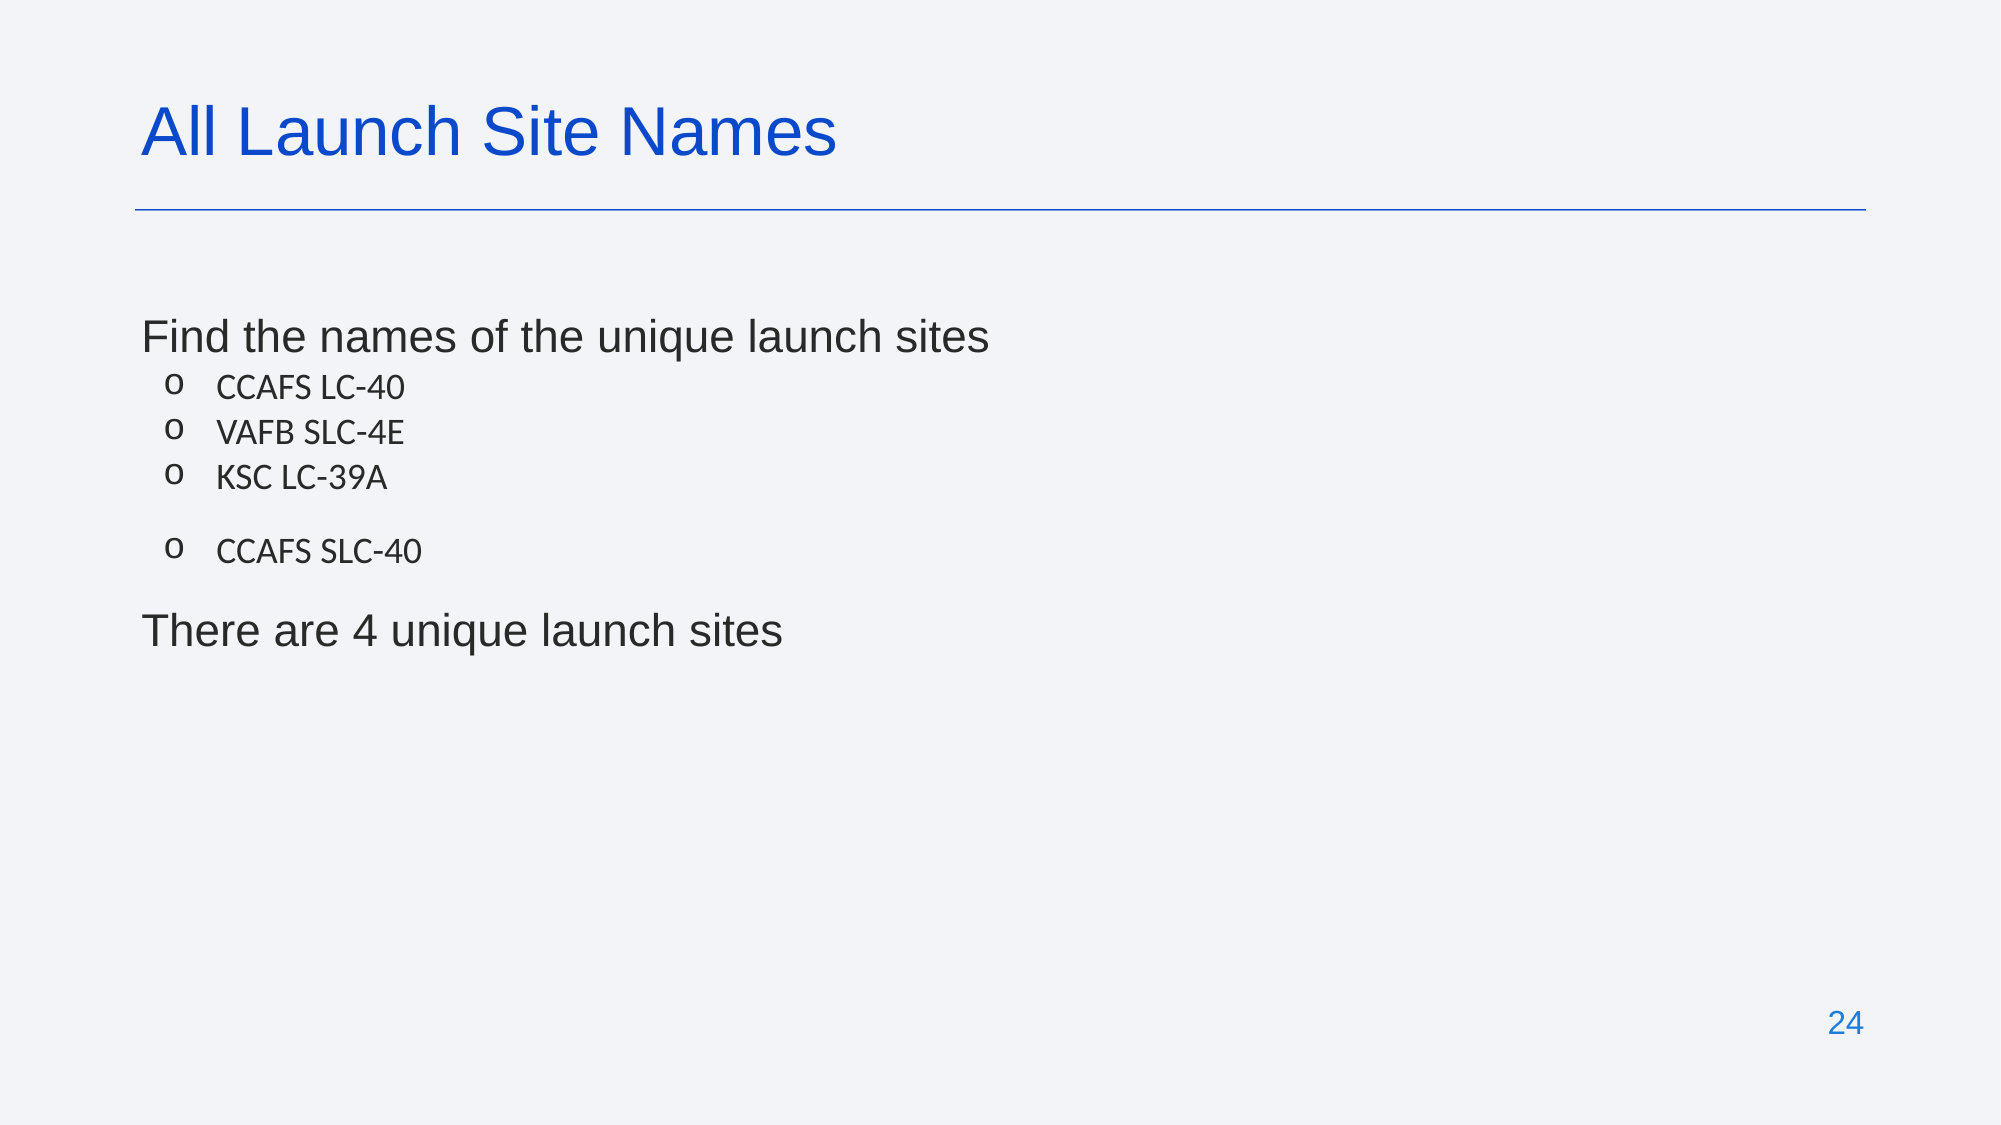

All Launch Site Names
Find the names of the unique launch sites
CCAFS LC-40
VAFB SLC-4E
KSC LC-39A
CCAFS SLC-40
There are 4 unique launch sites
24